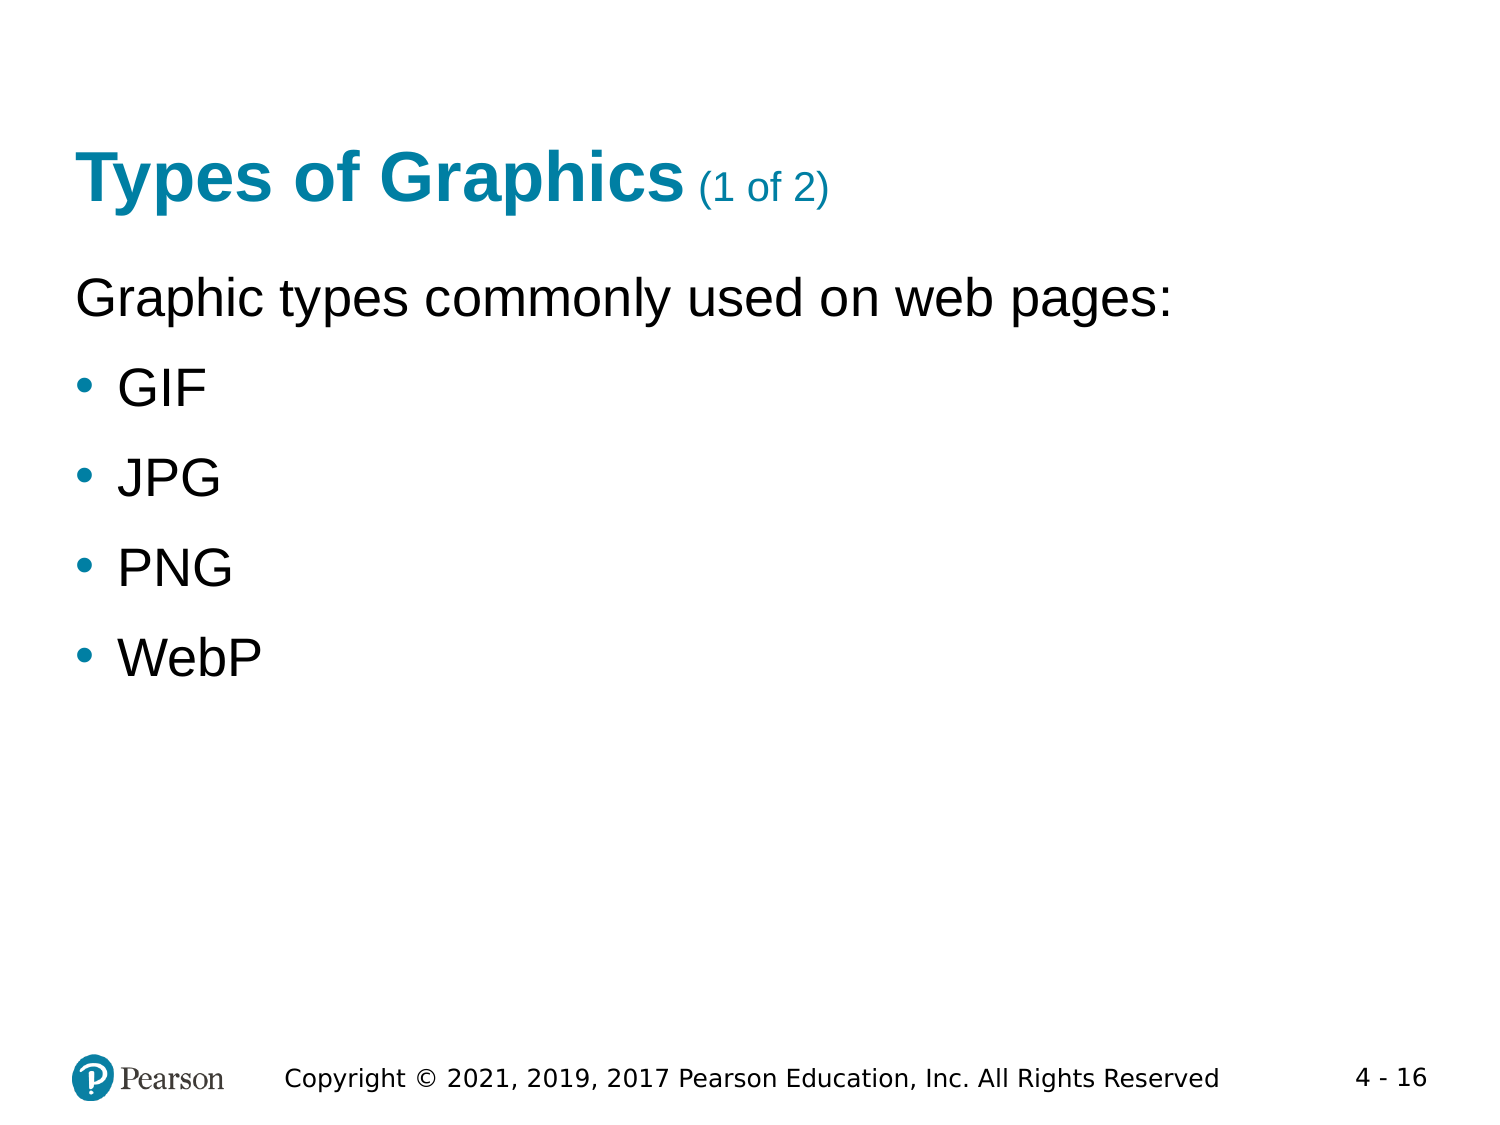

# Types of Graphics (1 of 2)
Graphic types commonly used on web pages:
GIF
JPG
PNG
WebP